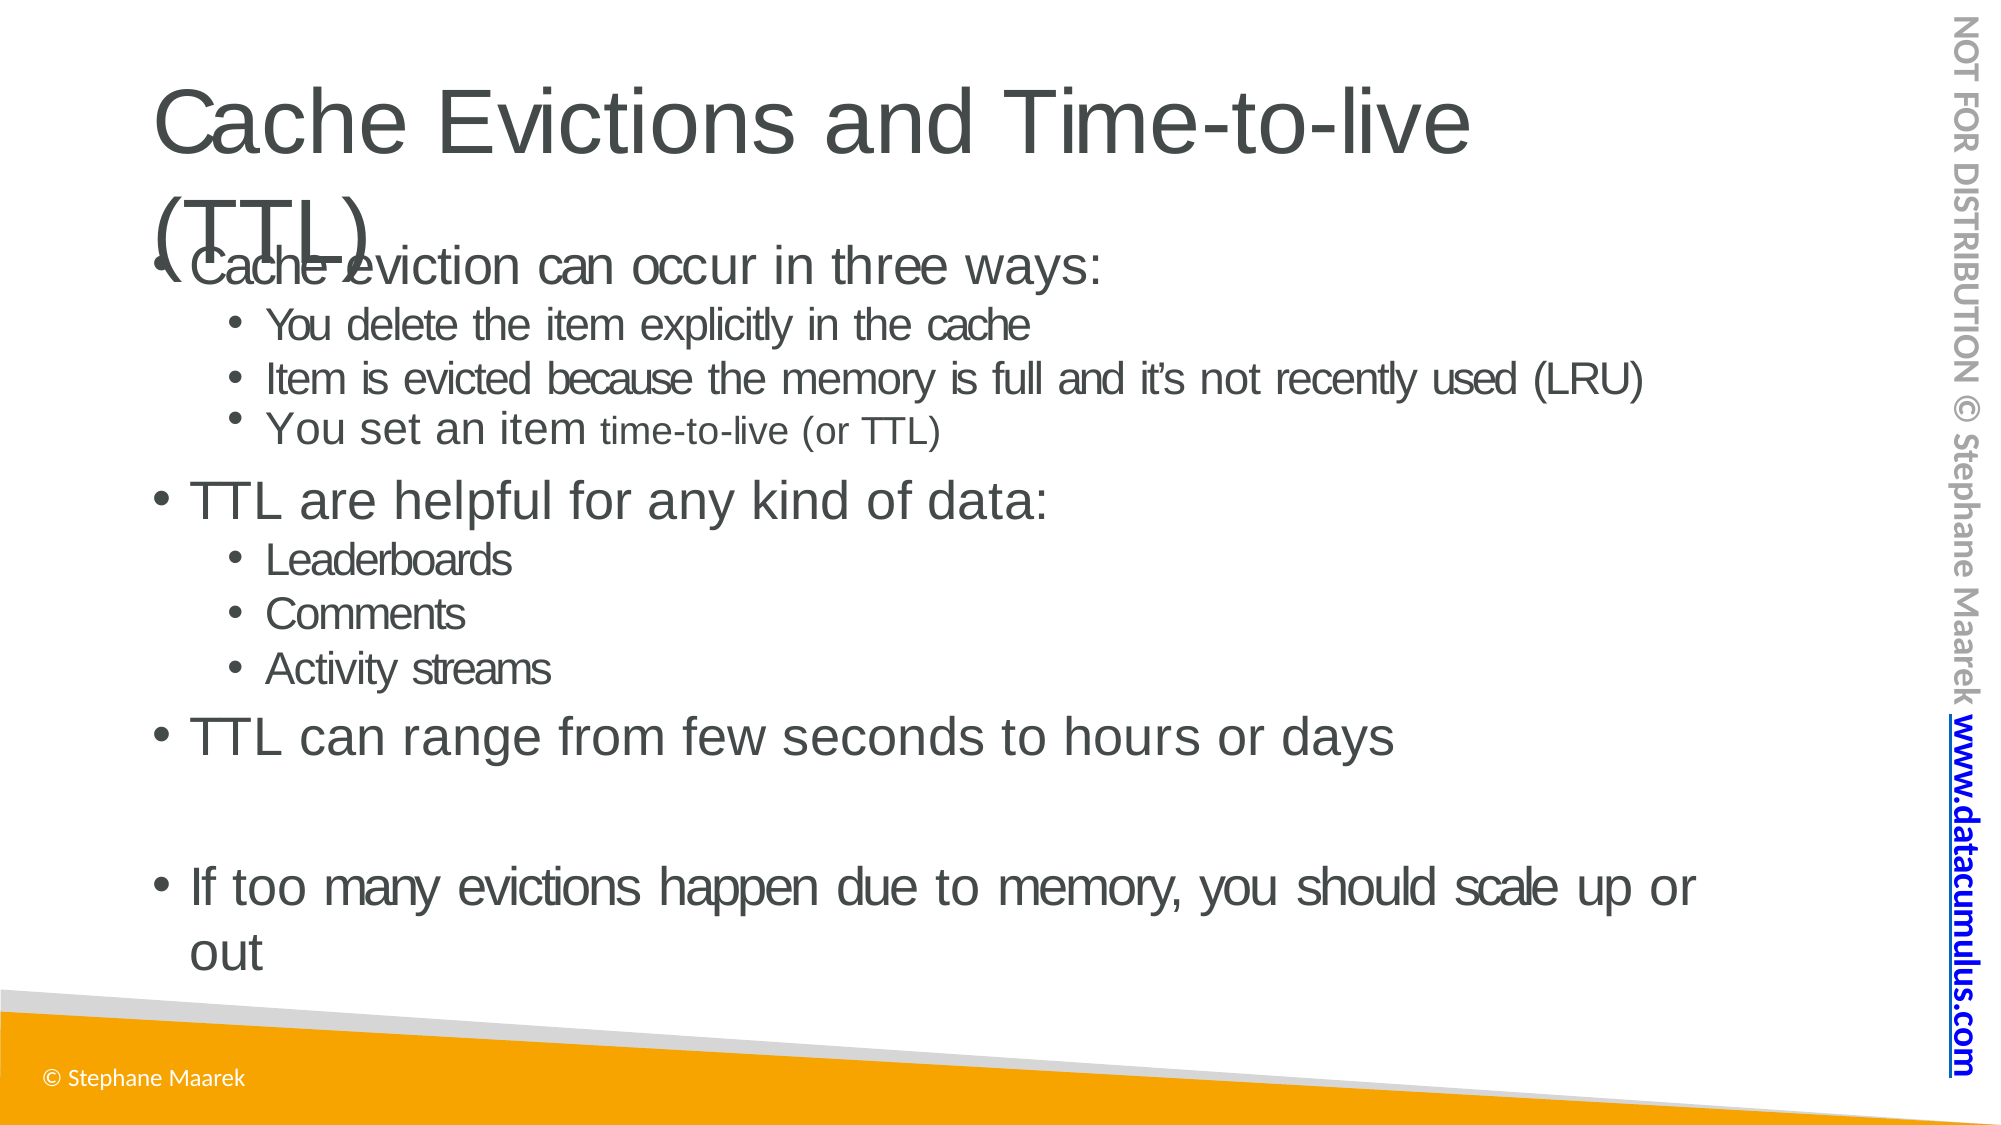

NOT FOR DISTRIBUTION © Stephane Maarek www.datacumulus.com
# Cache Evictions and Time-to-live (TTL)
Cache eviction can occur in three ways:
You delete the item explicitly in the cache
Item is evicted because the memory is full and it’s not recently used (LRU)
You set an item time-to-live (or TTL)
TTL are helpful for any kind of data:
Leaderboards
Comments
Activity streams
TTL can range from few seconds to hours or days

If too many evictions happen due to memory, you should scale up or out
© Stephane Maarek